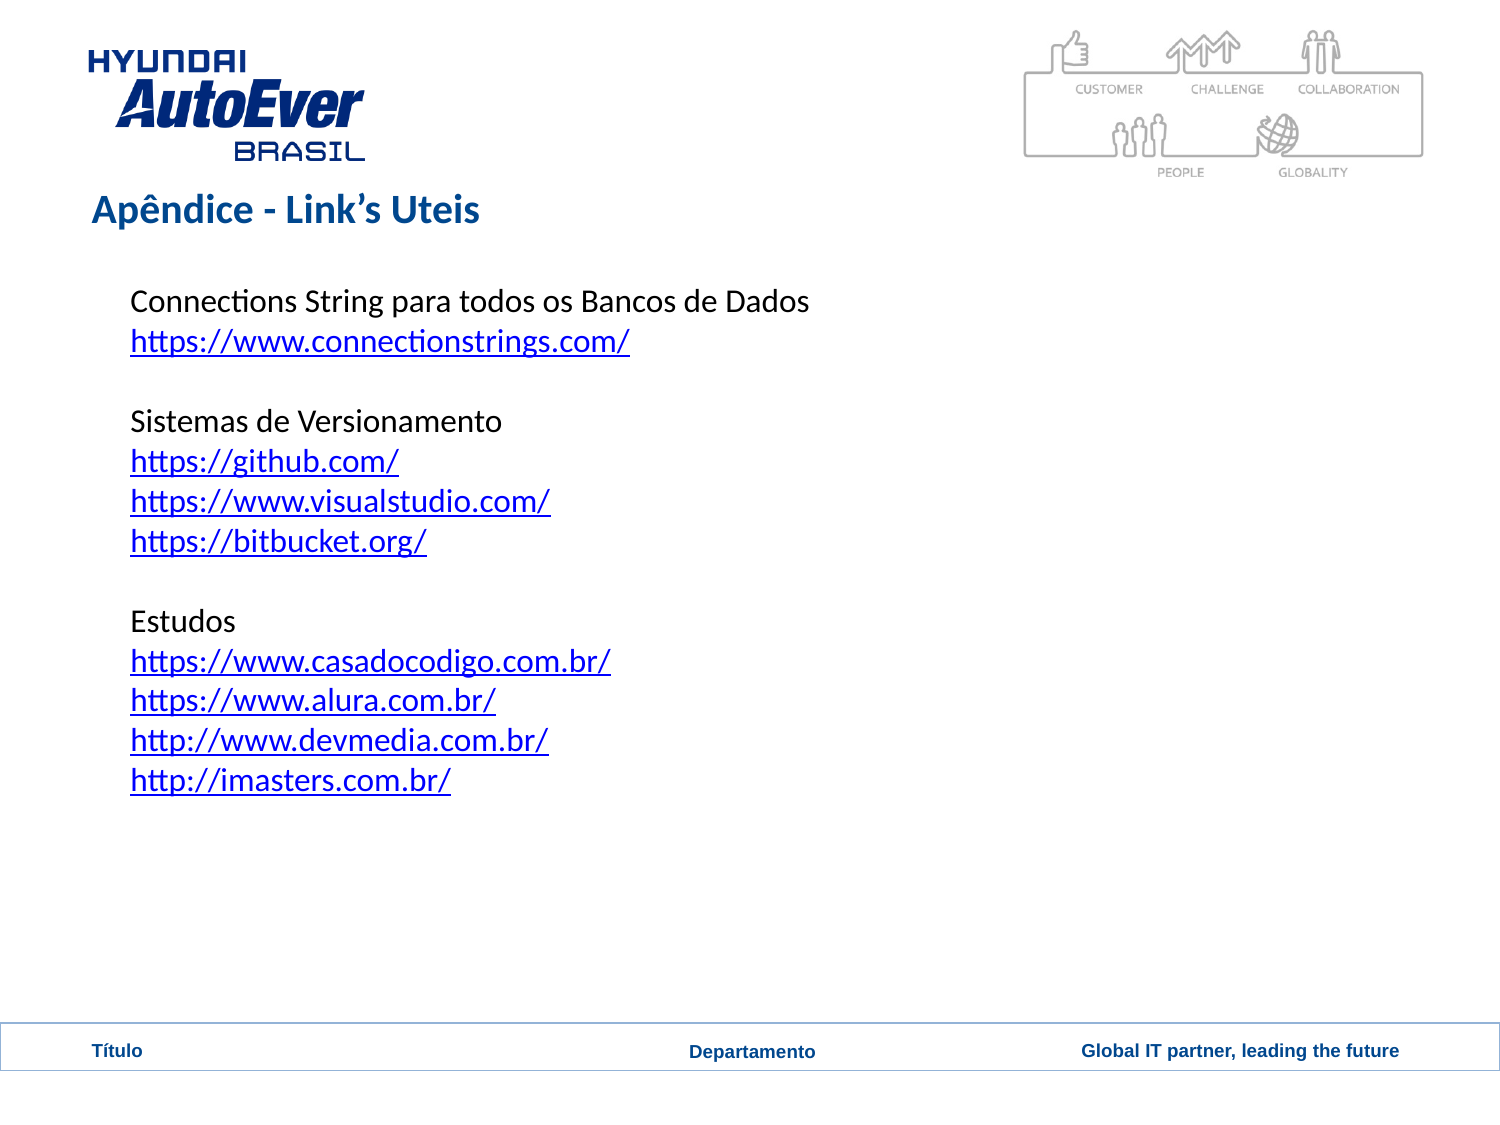

# Apêndice - Link’s Uteis

Connections String para todos os Bancos de Dados
https://www.connectionstrings.com/

Sistemas de Versionamento
https://github.com/
https://www.visualstudio.com/
https://bitbucket.org/

Estudos
https://www.casadocodigo.com.br/
https://www.alura.com.br/
http://www.devmedia.com.br/
http://imasters.com.br/